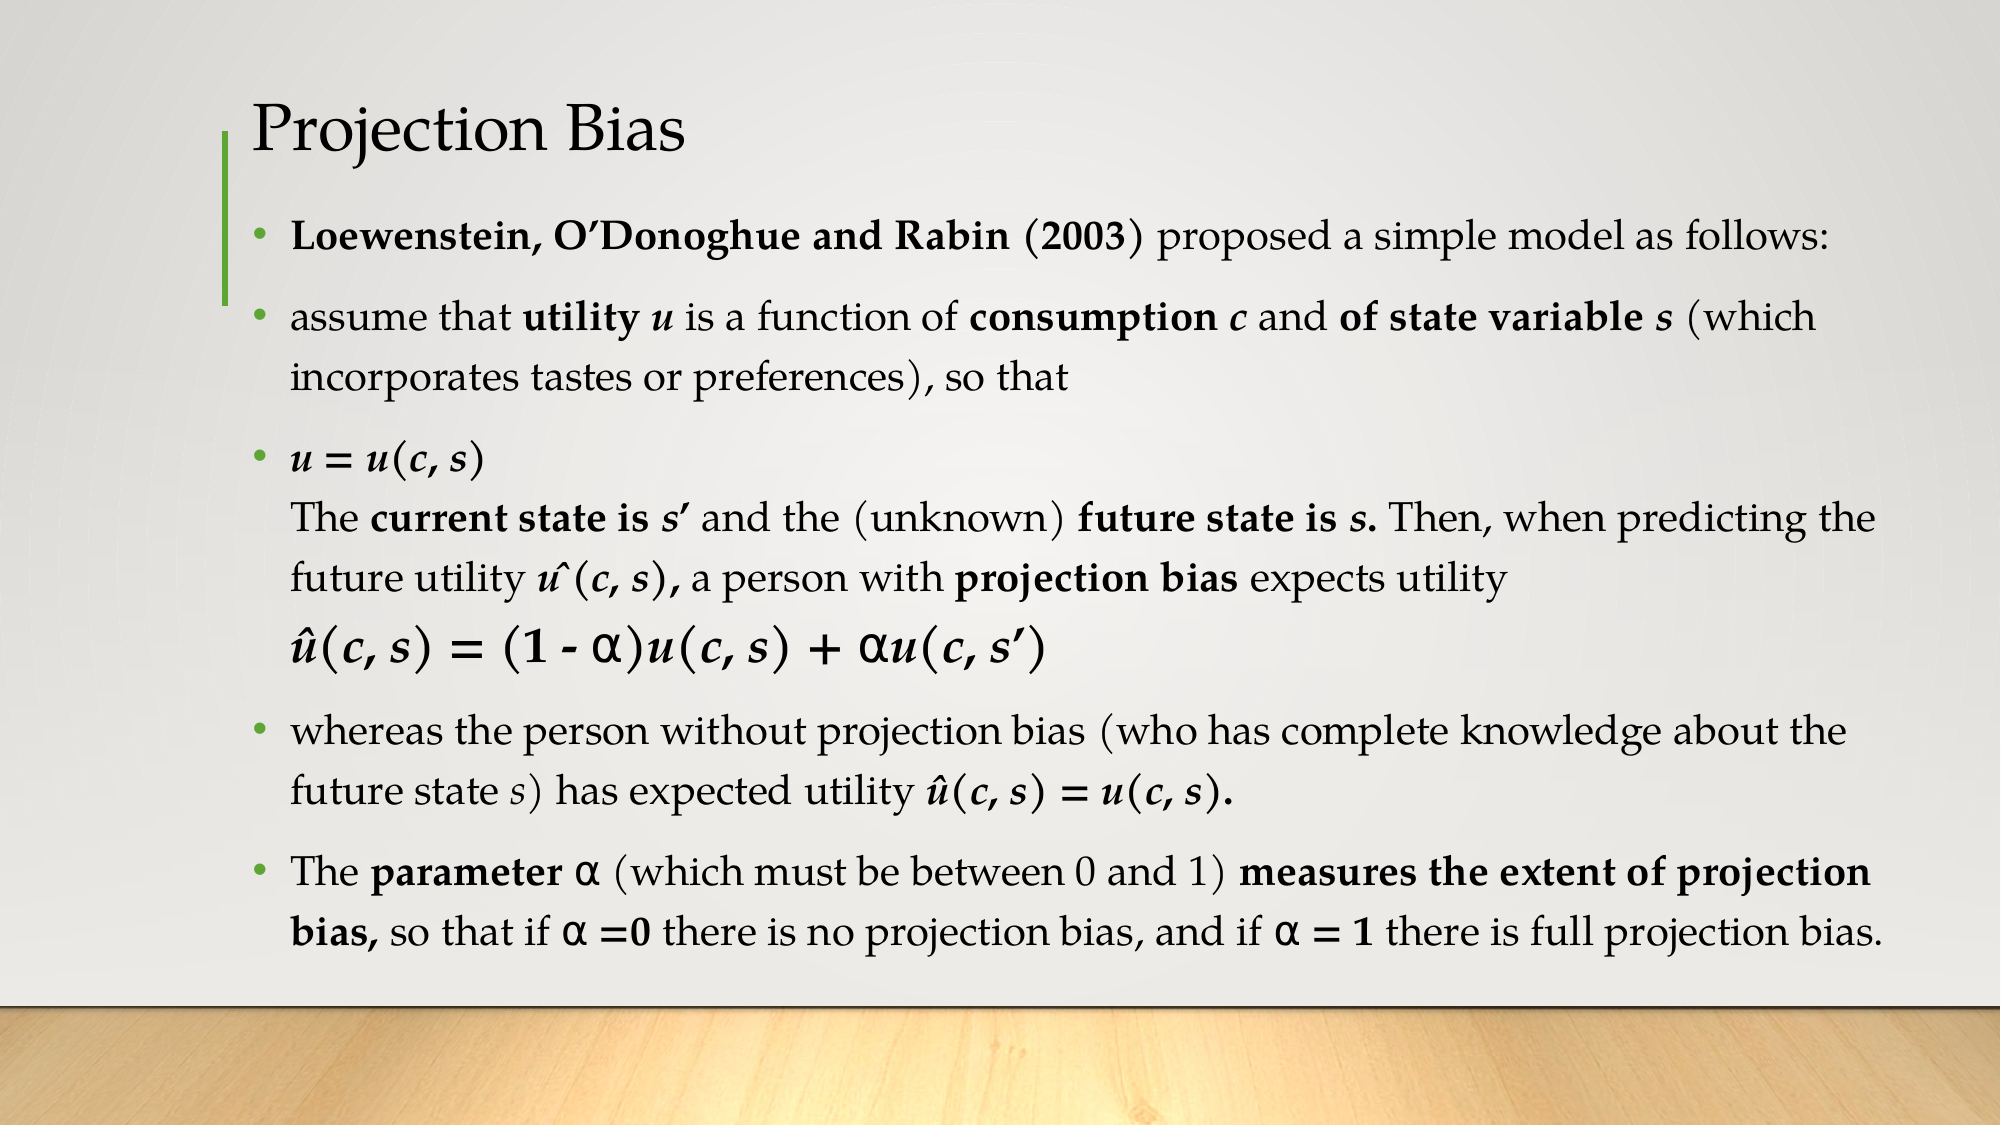

# Projection Bias
Loewenstein, O’Donoghue and Rabin (2003) proposed a simple model as follows:
assume that utility u is a function of consumption c and of state variable s (which incorporates tastes or preferences), so that
u = u(c, s)
The current state is s’ and the (unknown) future state is s. Then, when predicting the future utility u ̂(c, s), a person with projection bias expects utility
û(c, s) = (1 - ⍺)u(c, s) + ⍺u(c, s’)
whereas the person without projection bias (who has complete knowledge about the future state s) has expected utility û(c, s) = u(c, s).
The parameter ⍺ (which must be between 0 and 1) measures the extent of projection bias, so that if ⍺ =0 there is no projection bias, and if ⍺ = 1 there is full projection bias.